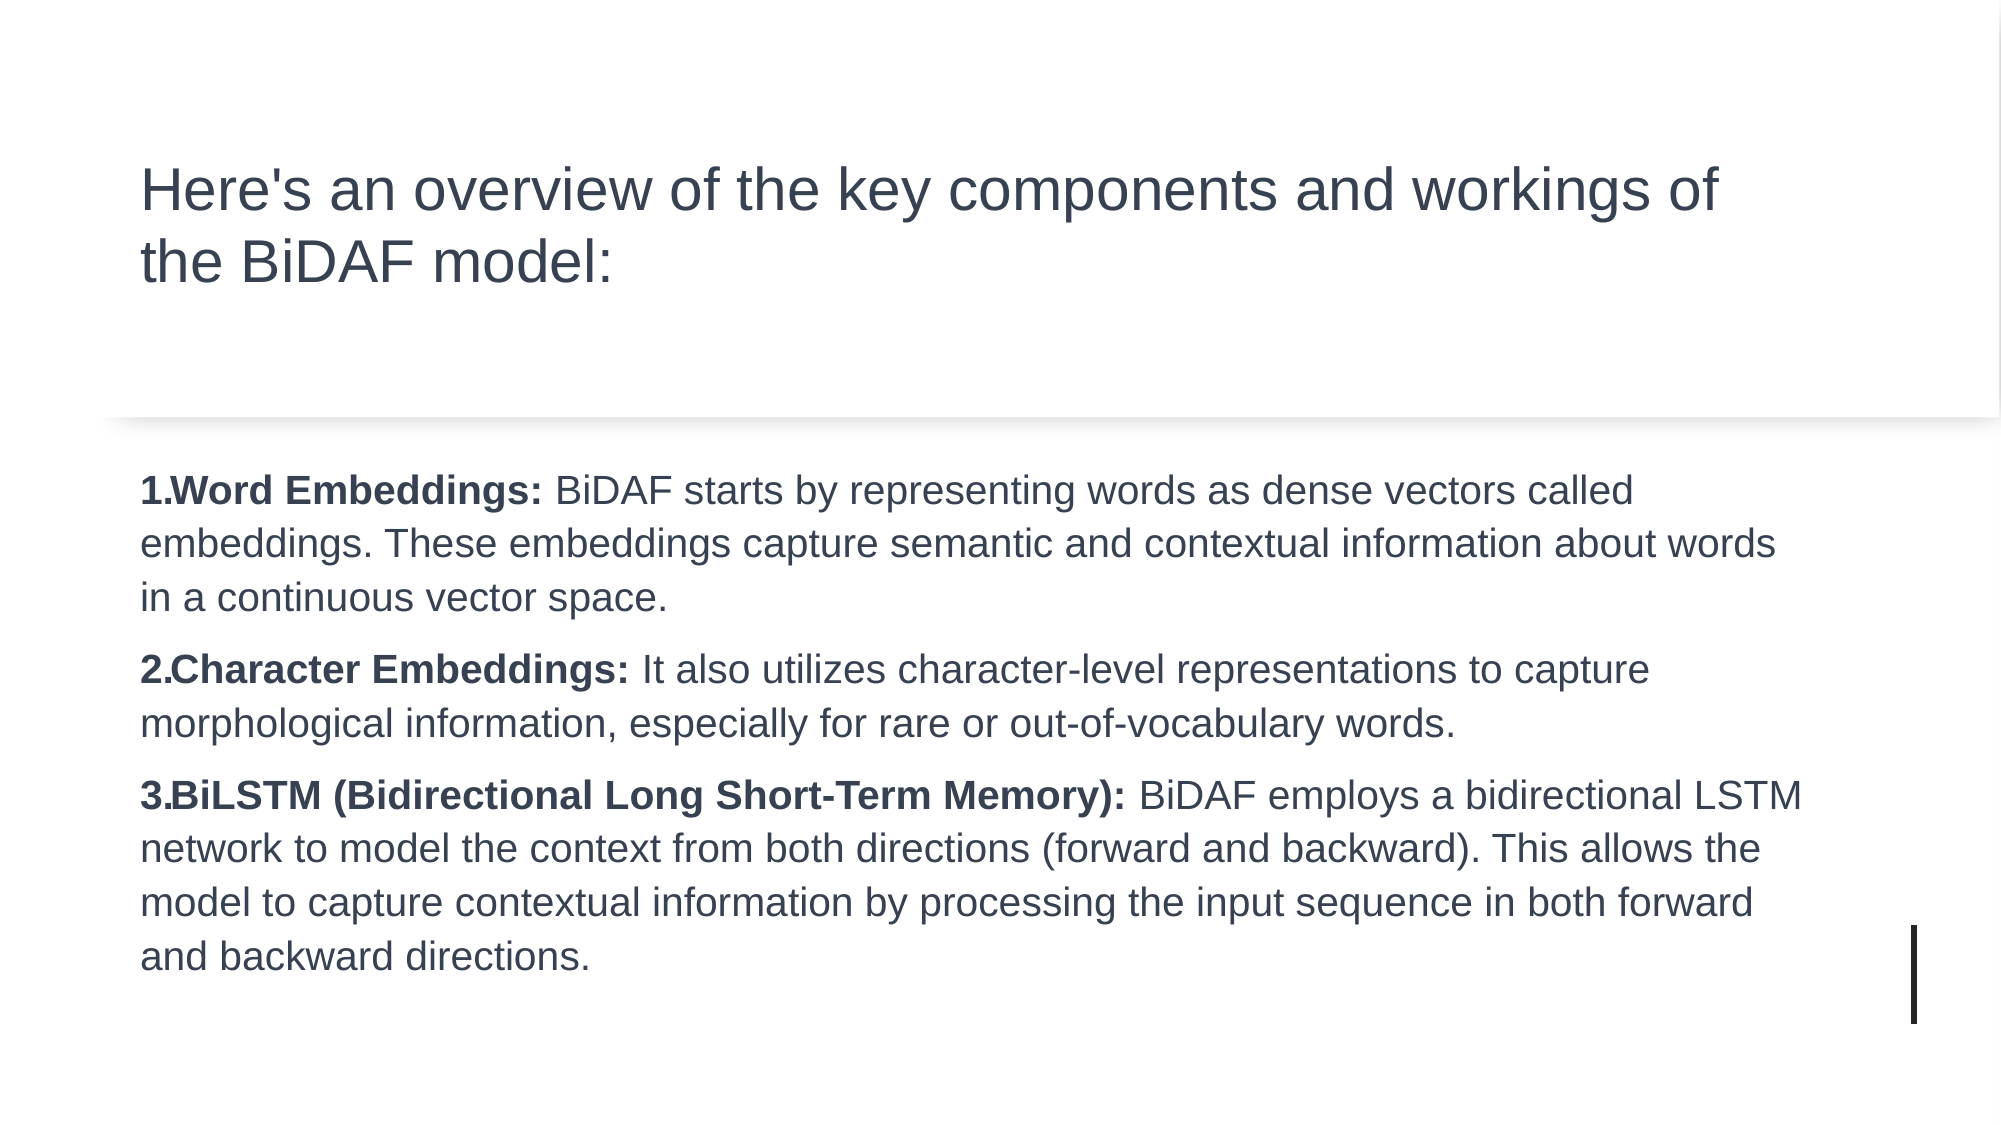

# Here's an overview of the key components and workings of the BiDAF model:
Word Embeddings: BiDAF starts by representing words as dense vectors called embeddings. These embeddings capture semantic and contextual information about words in a continuous vector space.
Character Embeddings: It also utilizes character-level representations to capture morphological information, especially for rare or out-of-vocabulary words.
BiLSTM (Bidirectional Long Short-Term Memory): BiDAF employs a bidirectional LSTM network to model the context from both directions (forward and backward). This allows the model to capture contextual information by processing the input sequence in both forward and backward directions.